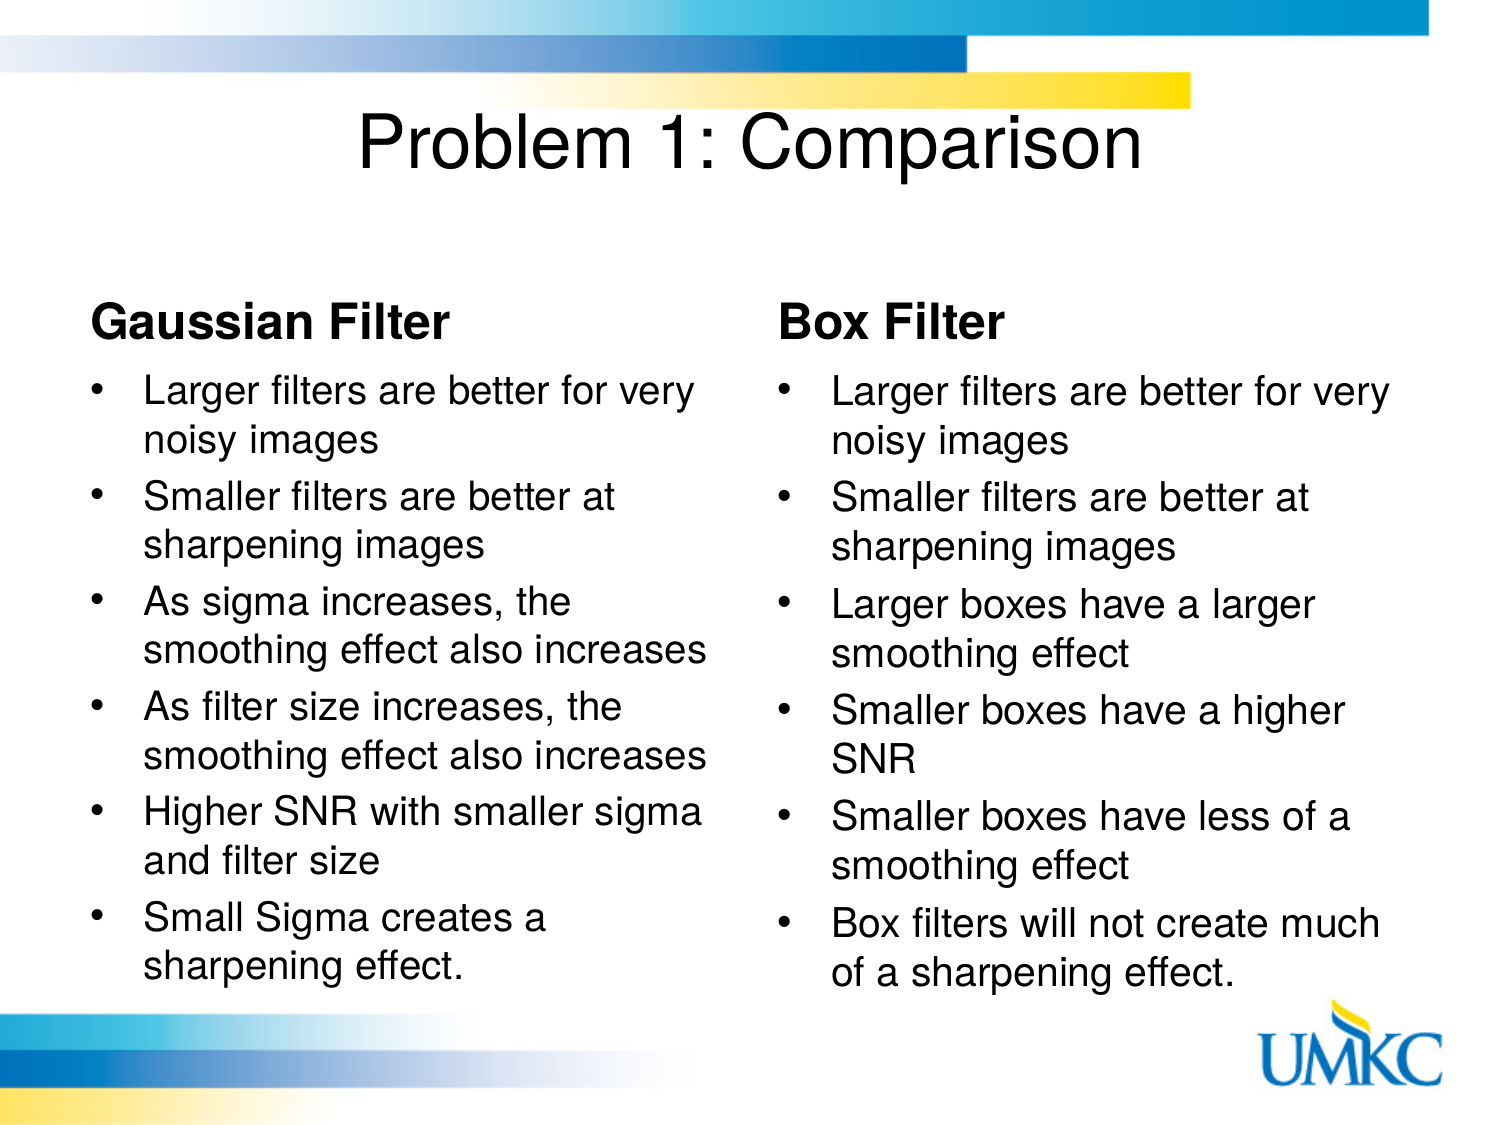

# Problem 1: Comparison
Gaussian Filter
Box Filter
Larger filters are better for very noisy images
Smaller filters are better at sharpening images
As sigma increases, the smoothing effect also increases
As filter size increases, the smoothing effect also increases
Higher SNR with smaller sigma and filter size
Small Sigma creates a sharpening effect.
Larger filters are better for very noisy images
Smaller filters are better at sharpening images
Larger boxes have a larger smoothing effect
Smaller boxes have a higher SNR
Smaller boxes have less of a smoothing effect
Box filters will not create much of a sharpening effect.